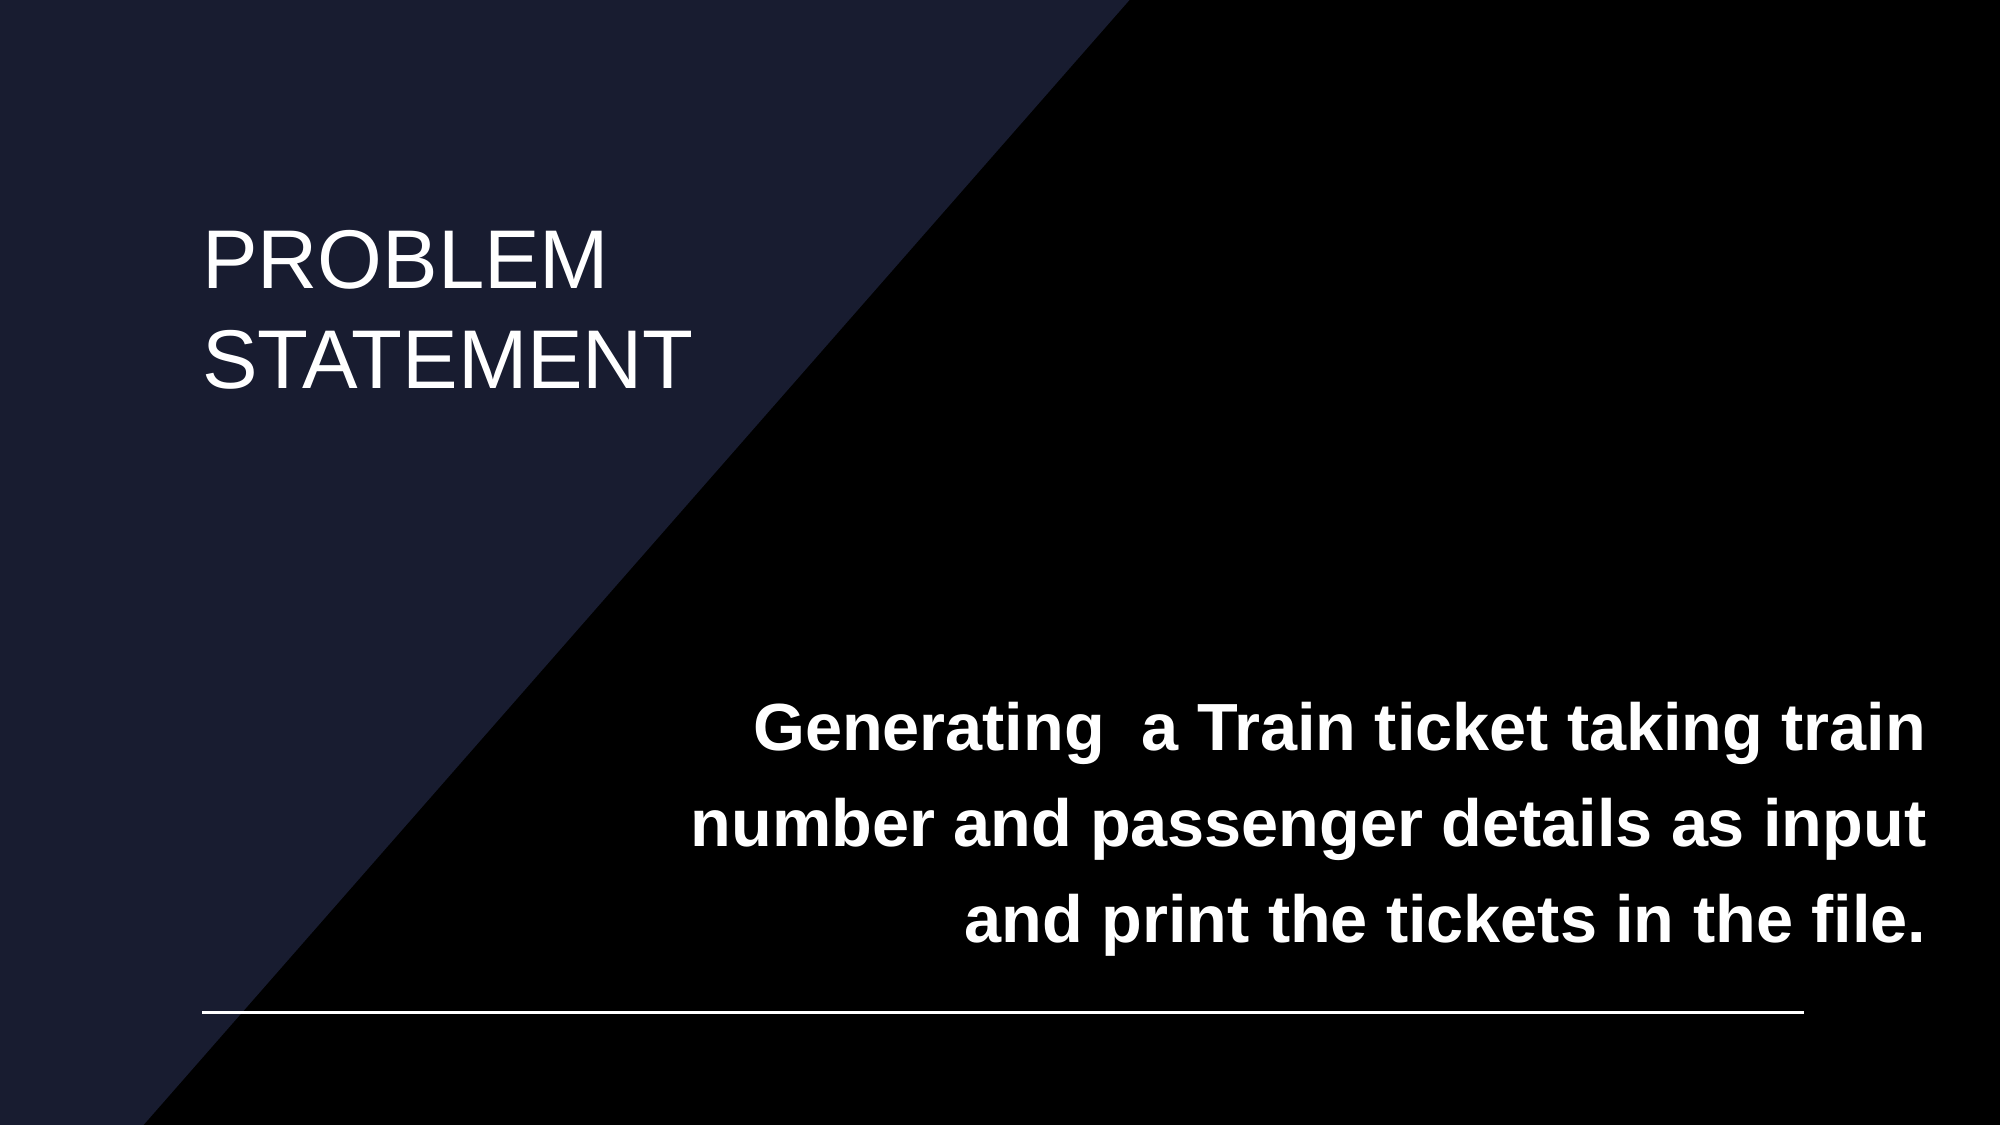

# PROBLEM STATEMENT
Generating  a Train ticket taking train number and passenger details as input and print the tickets in the file.